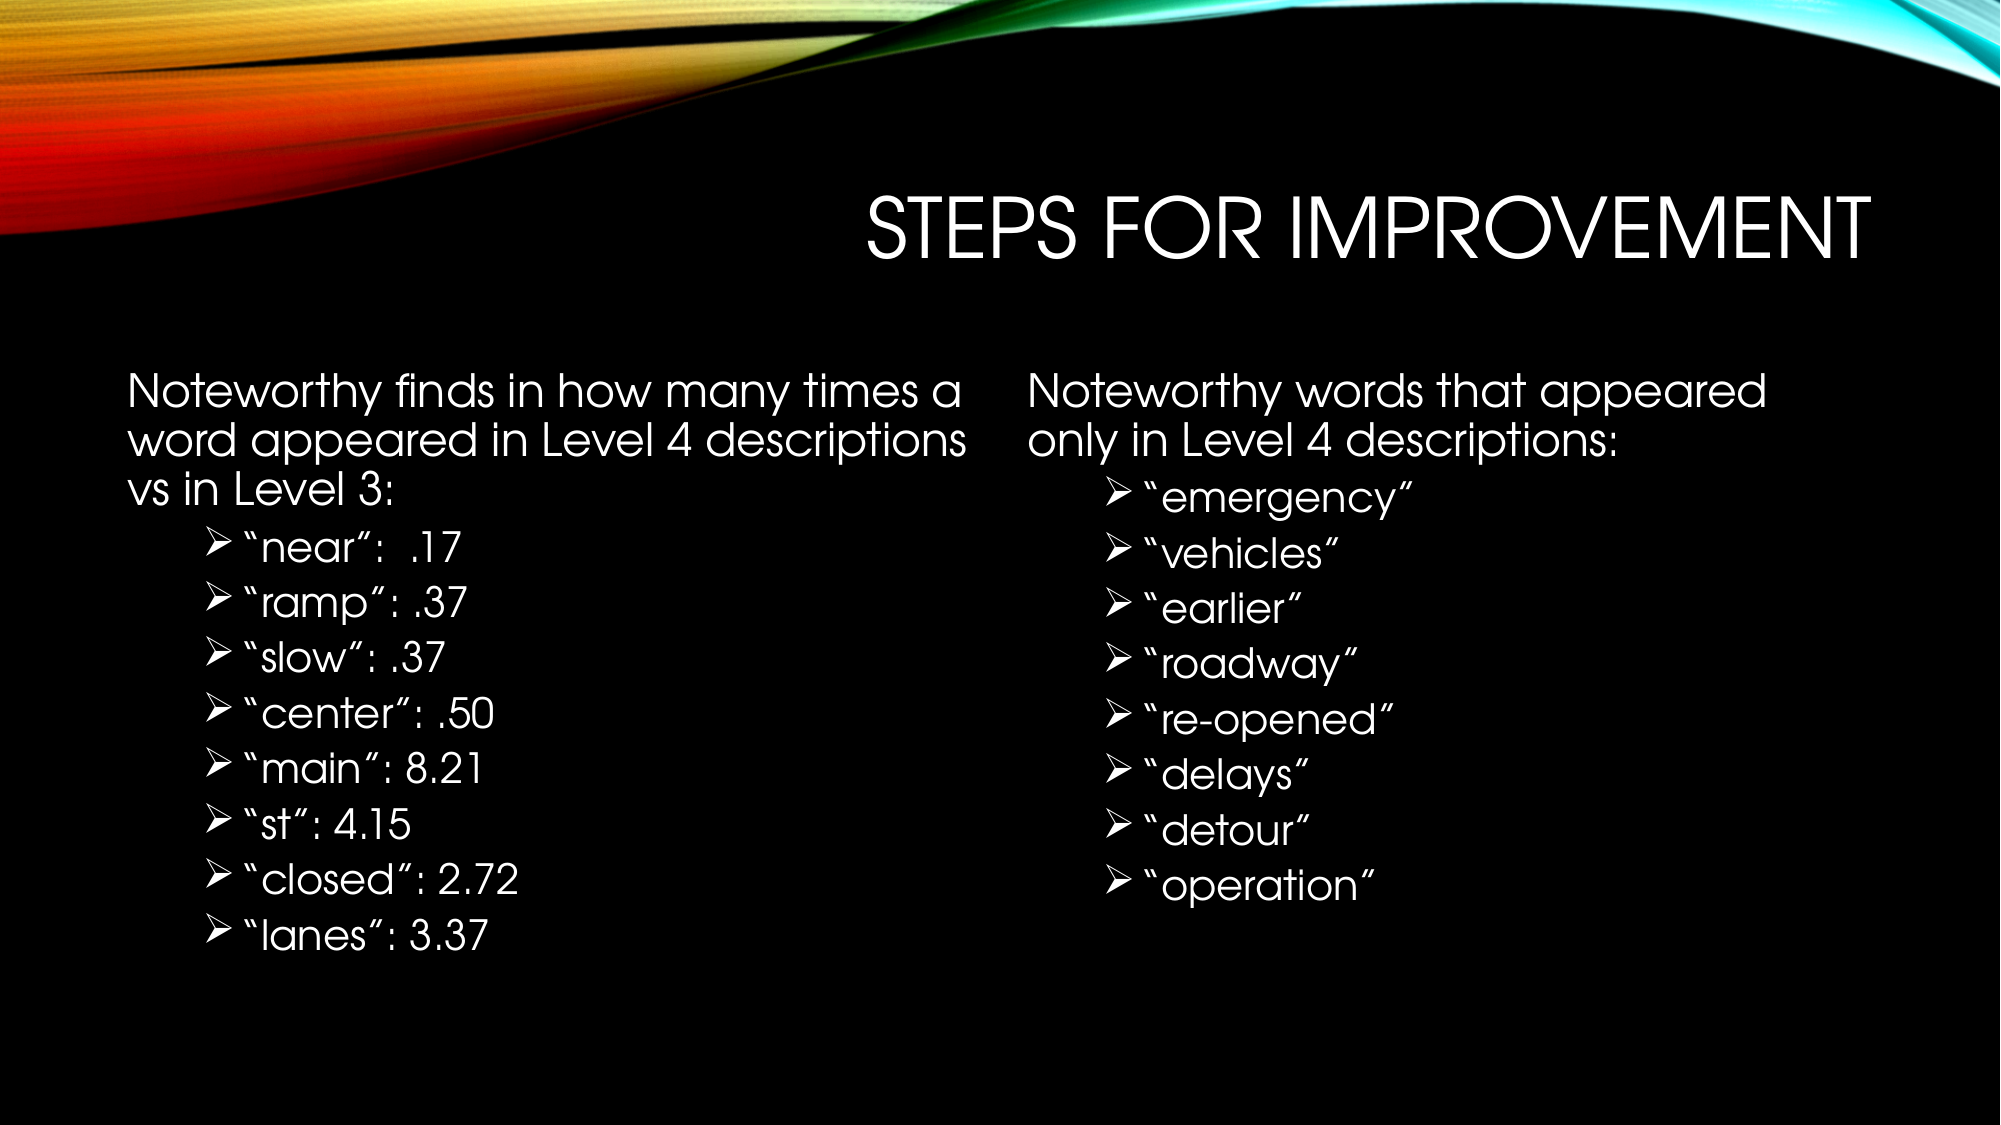

# Steps for Improvement
Noteworthy finds in how many times a word appeared in Level 4 descriptions vs in Level 3:
“near”:  .17
“ramp”: .37
“slow”: .37
“center”: .50
“main”: 8.21
“st”: 4.15
“closed”: 2.72
“lanes”: 3.37
Noteworthy words that appeared only in Level 4 descriptions:
“emergency”
“vehicles”
“earlier”
“roadway”
“re-opened”
“delays”
“detour”
“operation”